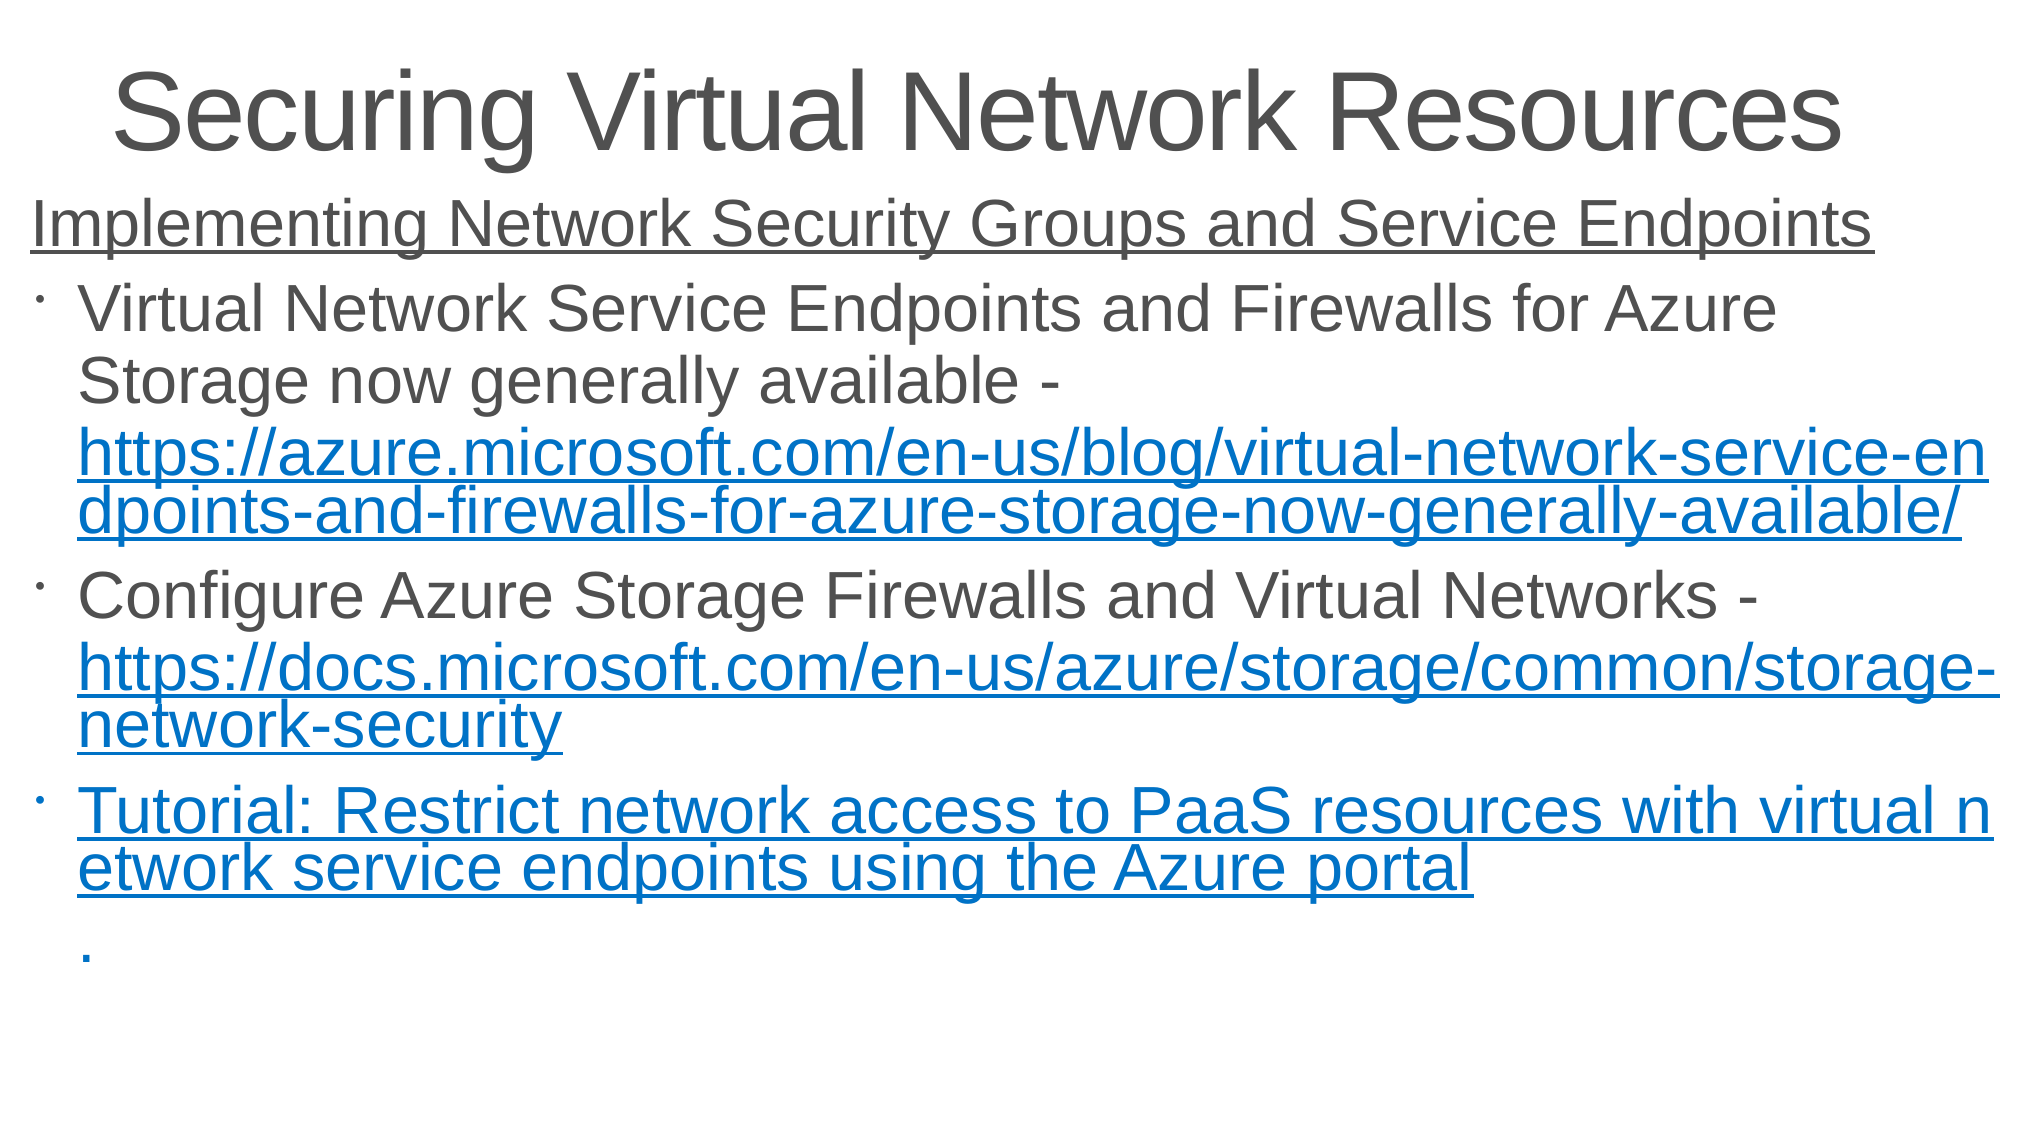

# Securing Virtual Network Resources
Implementing Network Security Groups and Service Endpoints
Virtual Network Service Endpoints and Firewalls for Azure Storage now generally available - https://azure.microsoft.com/en-us/blog/virtual-network-service-endpoints-and-firewalls-for-azure-storage-now-generally-available/
Configure Azure Storage Firewalls and Virtual Networks - https://docs.microsoft.com/en-us/azure/storage/common/storage-network-security
Tutorial: Restrict network access to PaaS resources with virtual network service endpoints using the Azure portal.